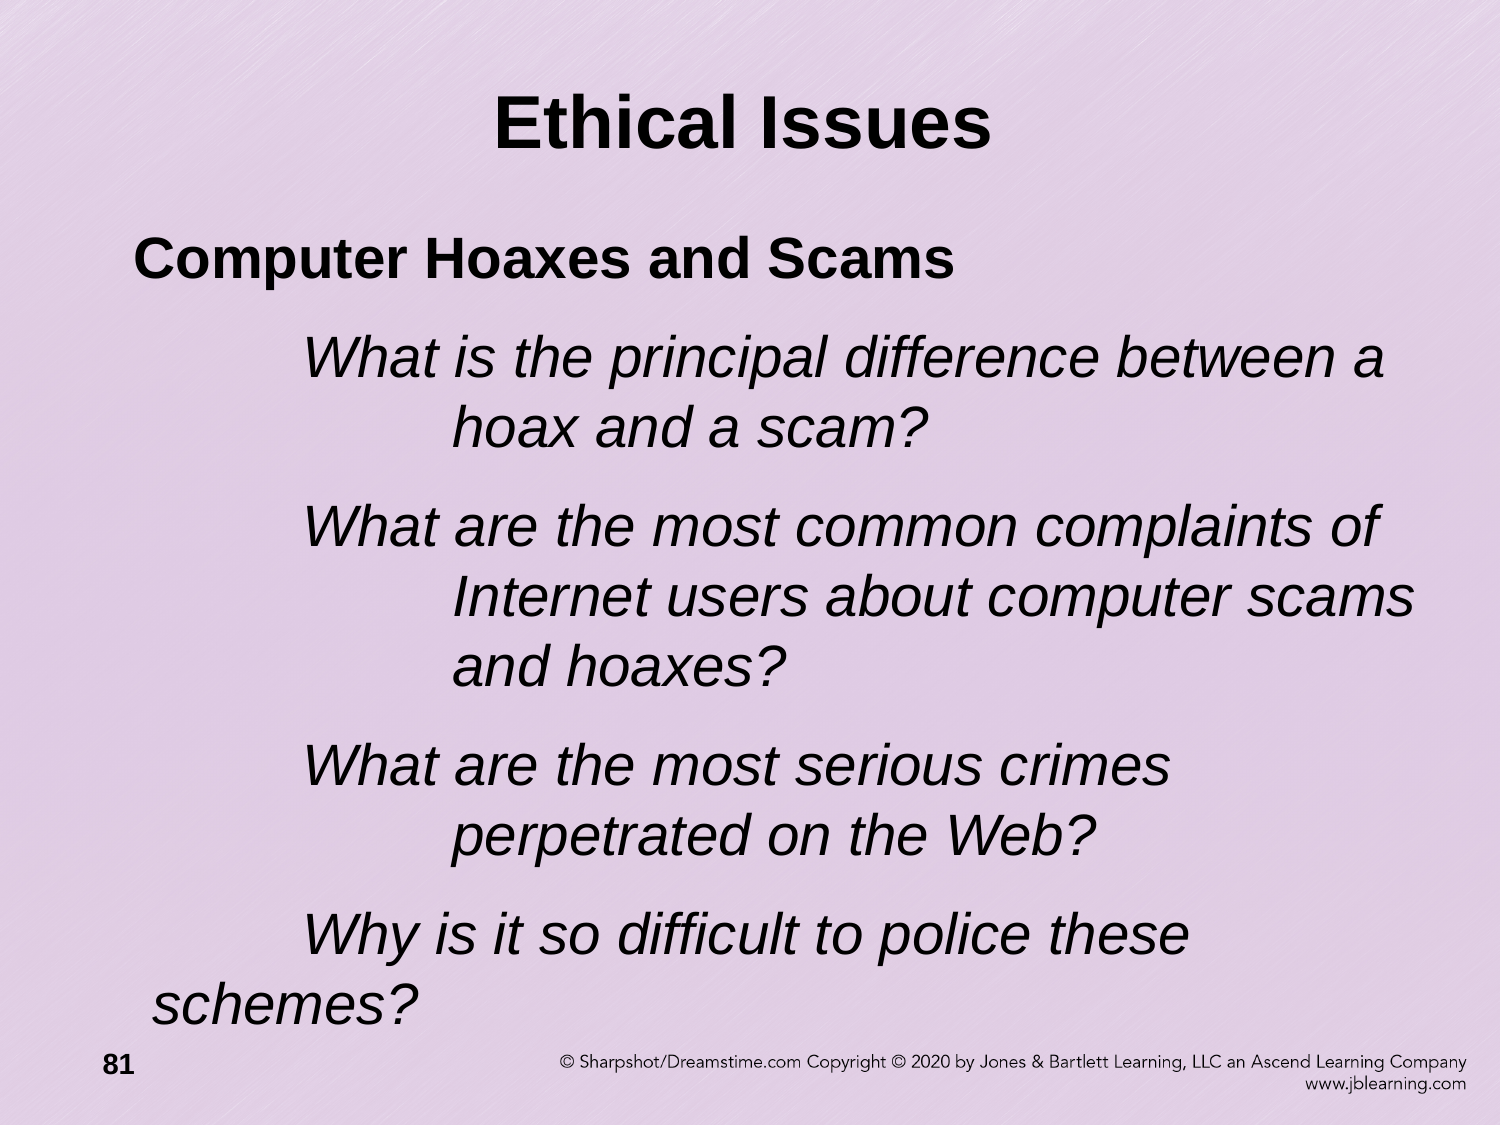

# Ethical Issues
	Computer Hoaxes and Scams
	What is the principal difference between a 		hoax and a scam?
	What are the most common complaints of 		Internet users about computer scams 		and hoaxes?
	What are the most serious crimes 				perpetrated on the Web?
	Why is it so difficult to police these schemes?
81